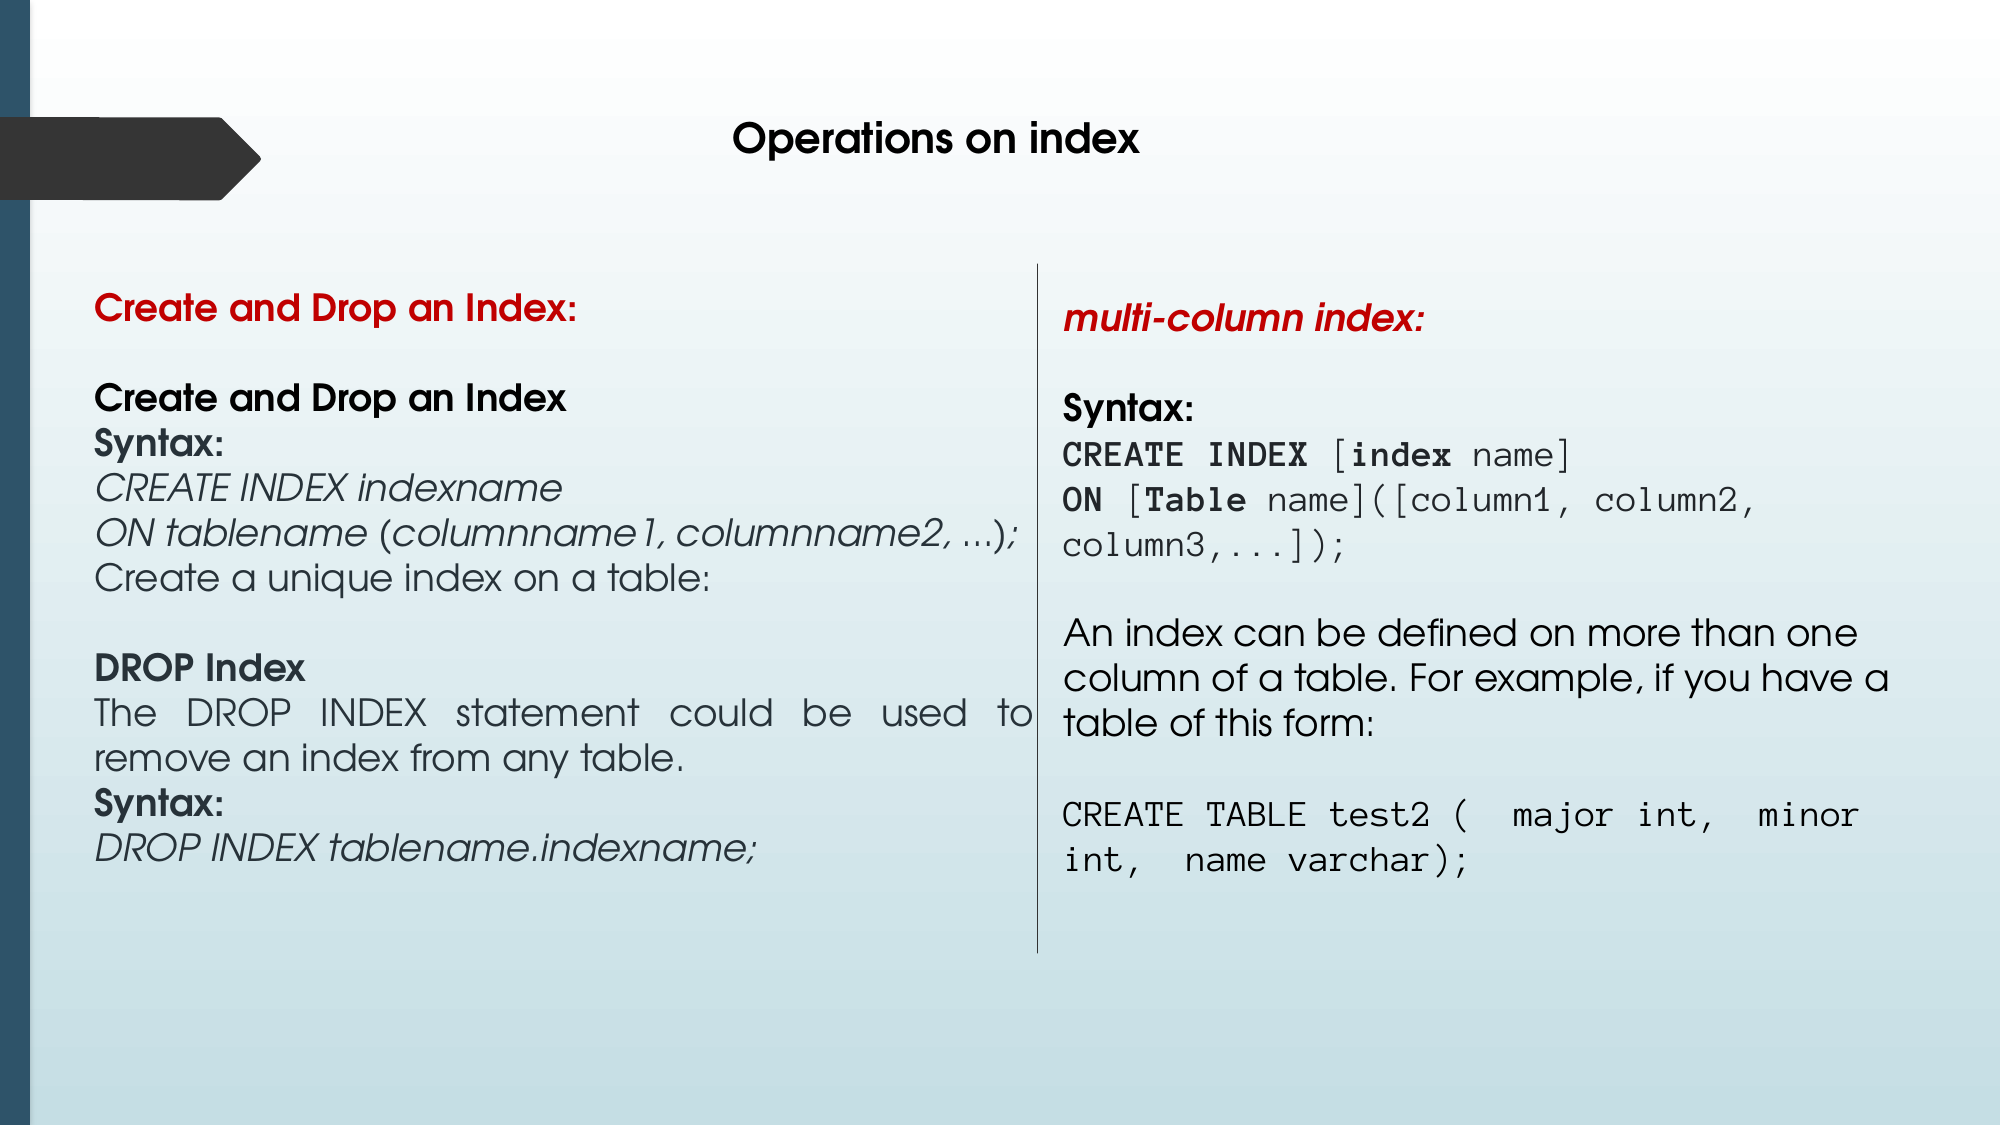

Operations on index

Create and Drop an Index:

Create and Drop an Index
Syntax:
CREATE INDEX indexname
ON tablename (columnname1, columnname2, …);
Create a unique index on a table:

DROP Index
The DROP INDEX statement could be used to remove an index from any table.
Syntax:
DROP INDEX tablename.indexname;
multi-column index:

Syntax:
CREATE INDEX [index name]
ON [Table name]([column1, column2, column3,...]);

An index can be defined on more than one column of a table. For example, if you have a table of this form:

CREATE TABLE test2 (  major int,  minor int,  name varchar);